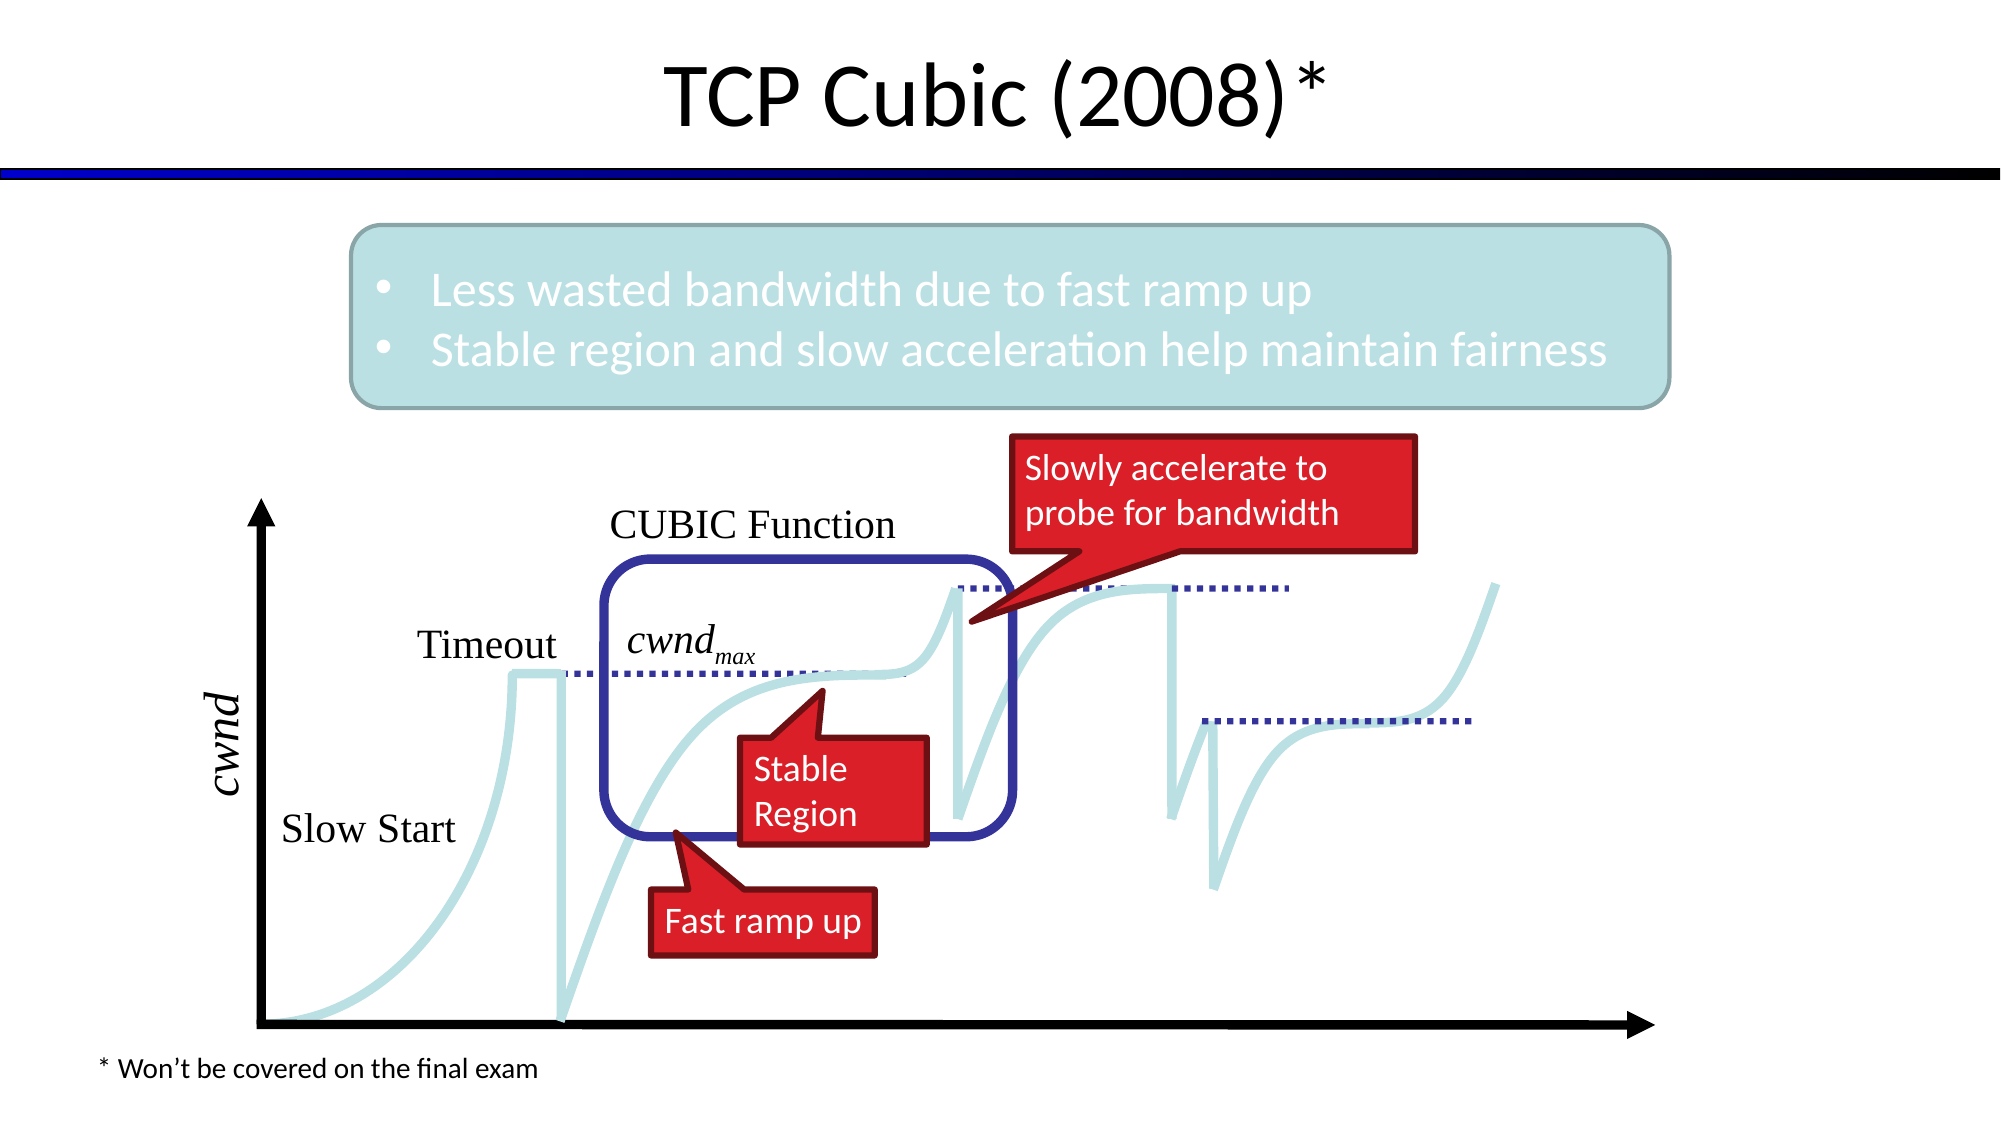

# TCP Cubic (2008)*
Less wasted bandwidth due to fast ramp up
Stable region and slow acceleration help maintain fairness
Slowly accelerate to probe for bandwidth

CUBIC Function

cwndmax
Timeout

cwnd

Stable
Region

Slow Start
Fast ramp up

* Won’t be covered on the final exam